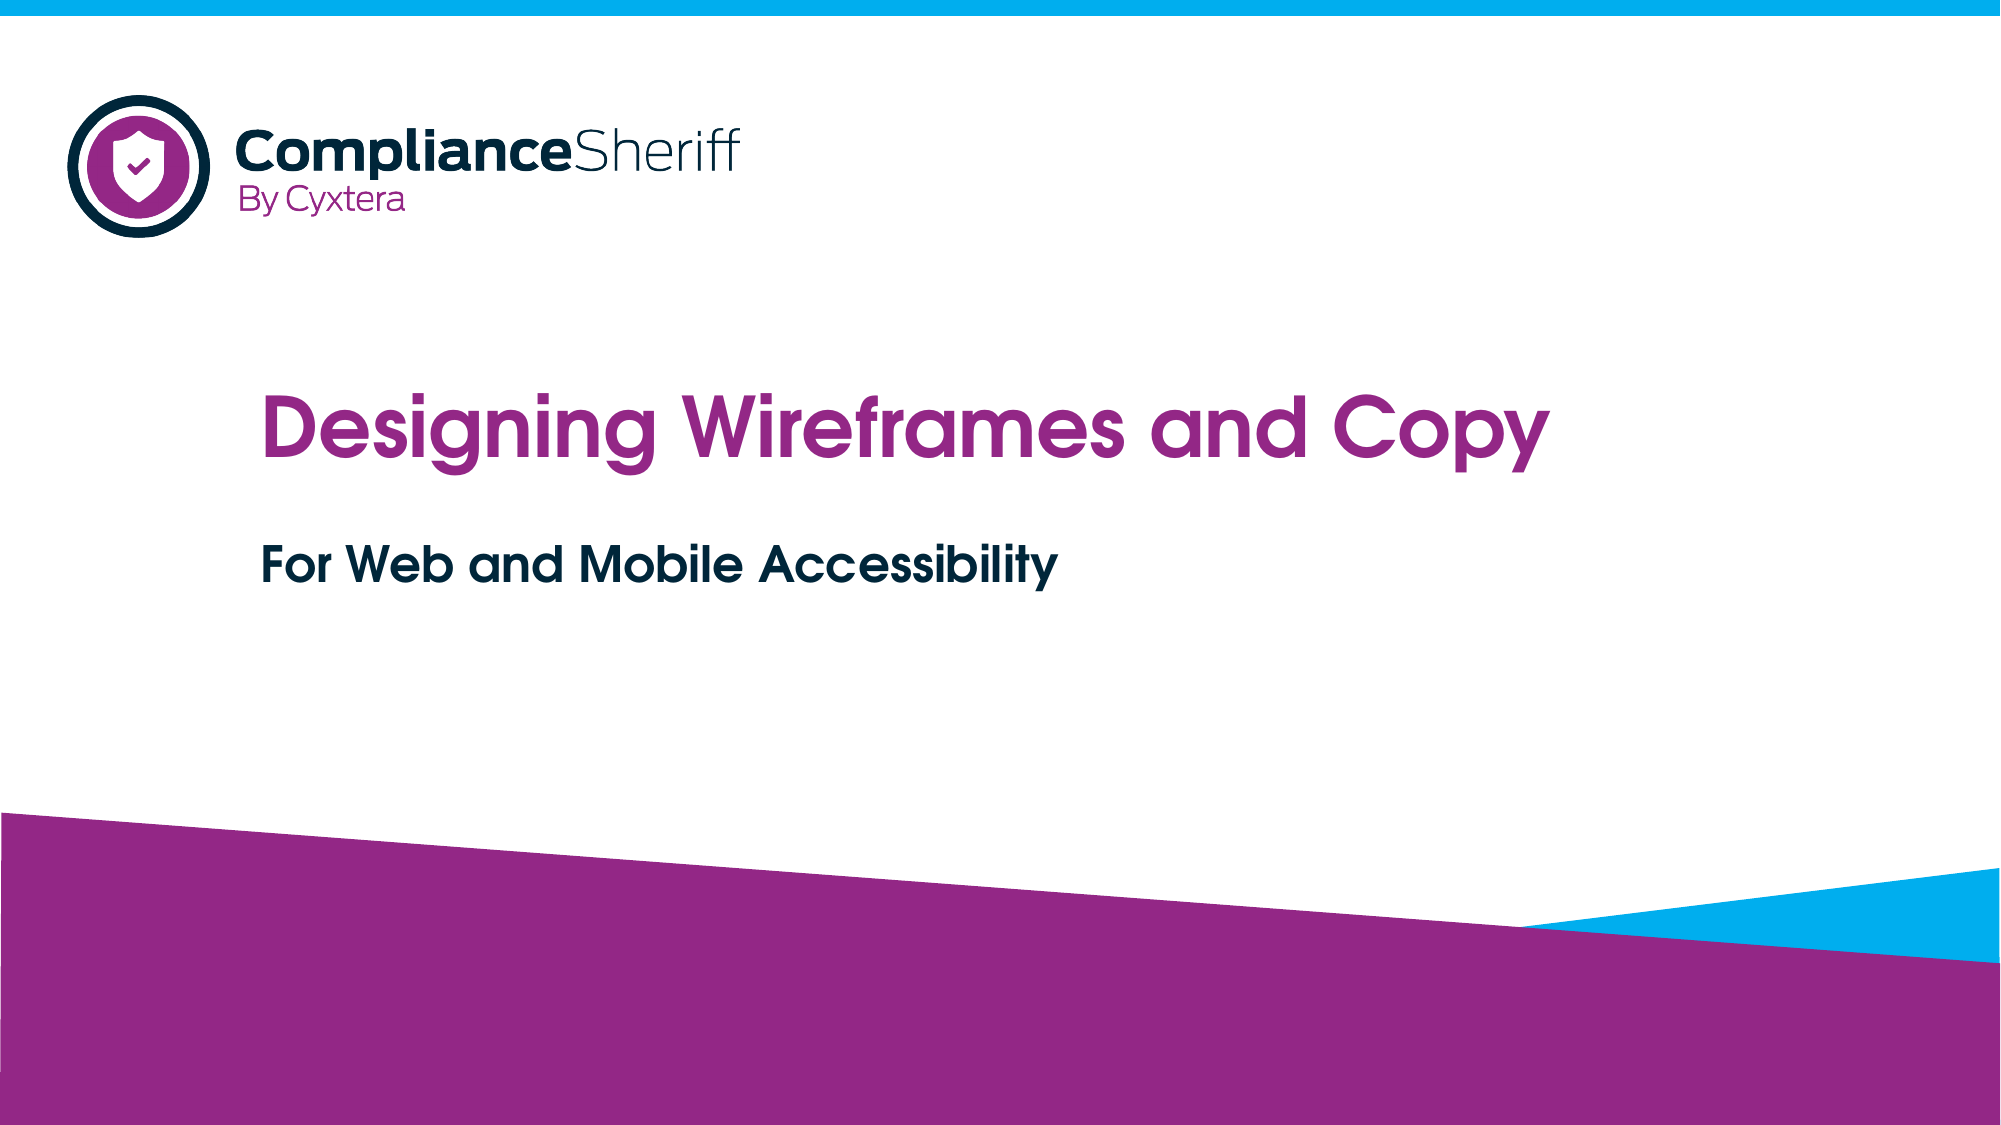

# Designing Wireframes and Copy
For Web and Mobile Accessibility